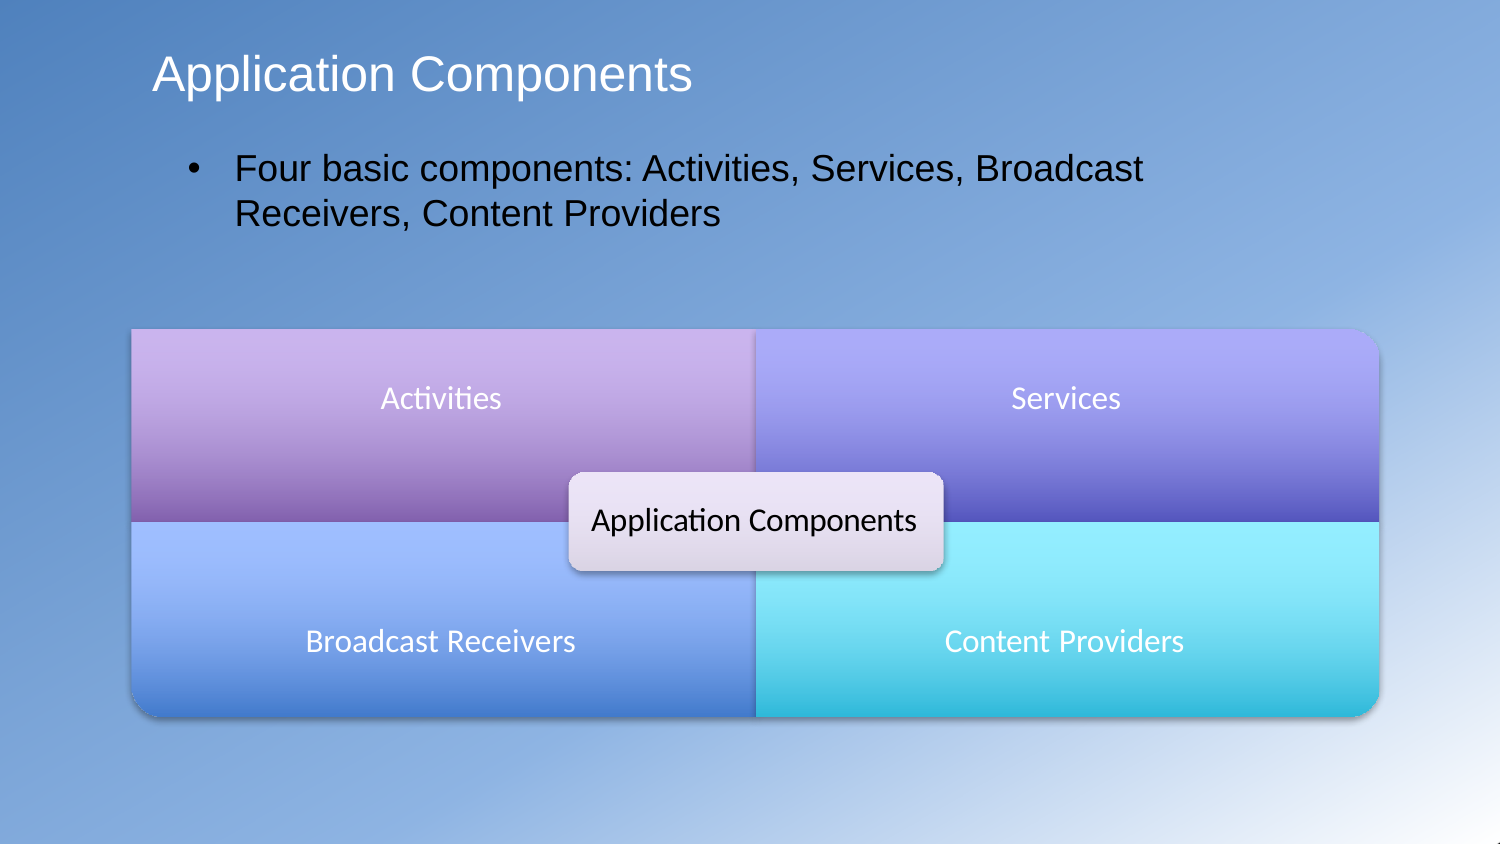

Application Components

Four basic components: Activities, Services, Broadcast Receivers, Content Providers

Activities
Services

Application Components

Broadcast Receivers
Content Providers